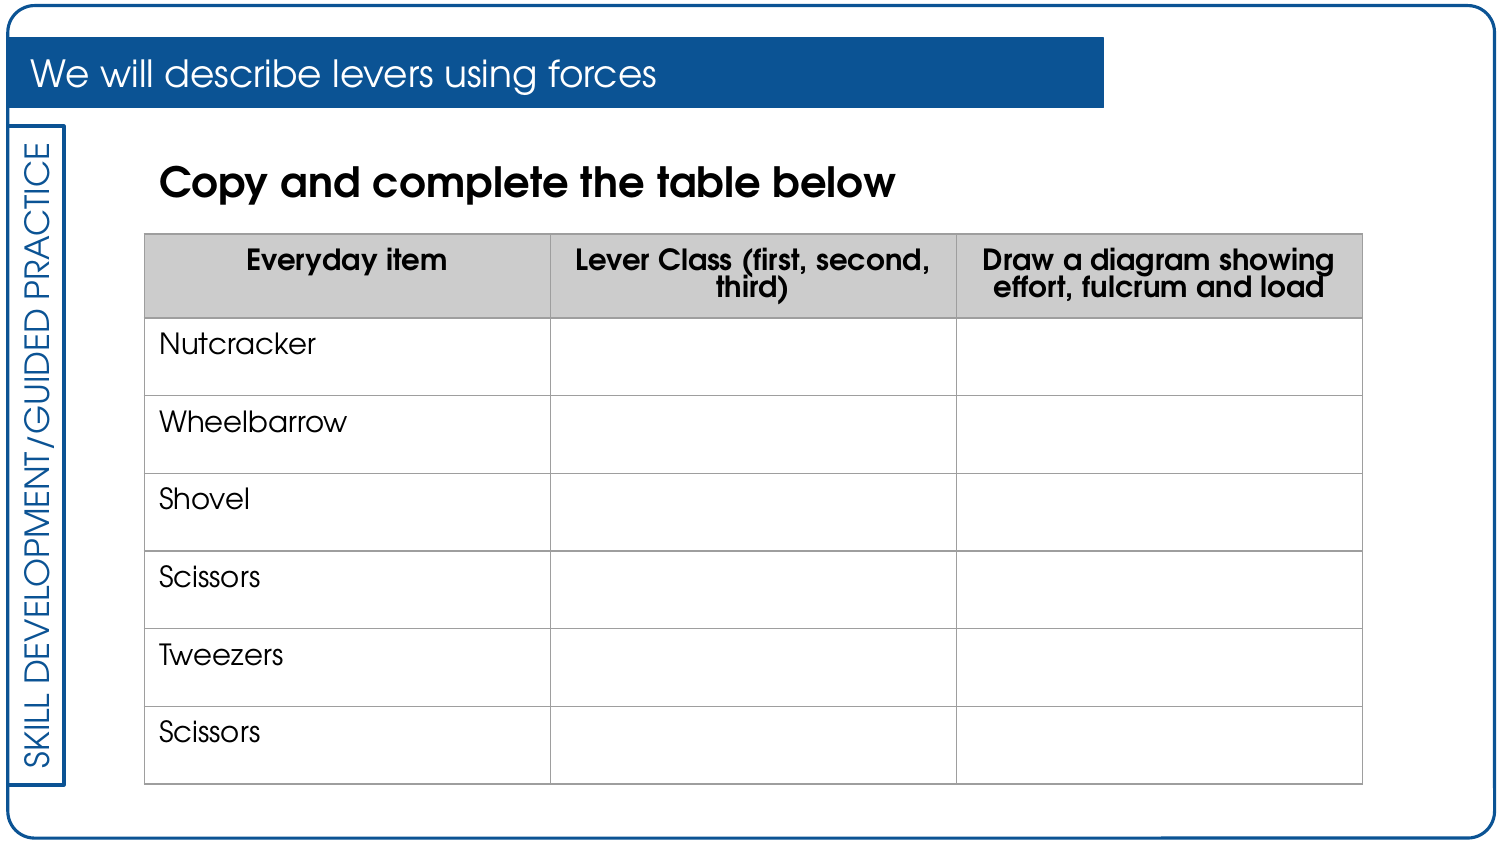

We will describe levers using forces

Copy and complete the table below
| Everyday item | Lever Class (first, second, third) | Draw a diagram showing effort, fulcrum and load |
| --- | --- | --- |
| Nutcracker |  |  |
| Wheelbarrow |  |  |
| Shovel |  |  |
| Scissors |  |  |
| Tweezers |  |  |
| Scissors |  |  |